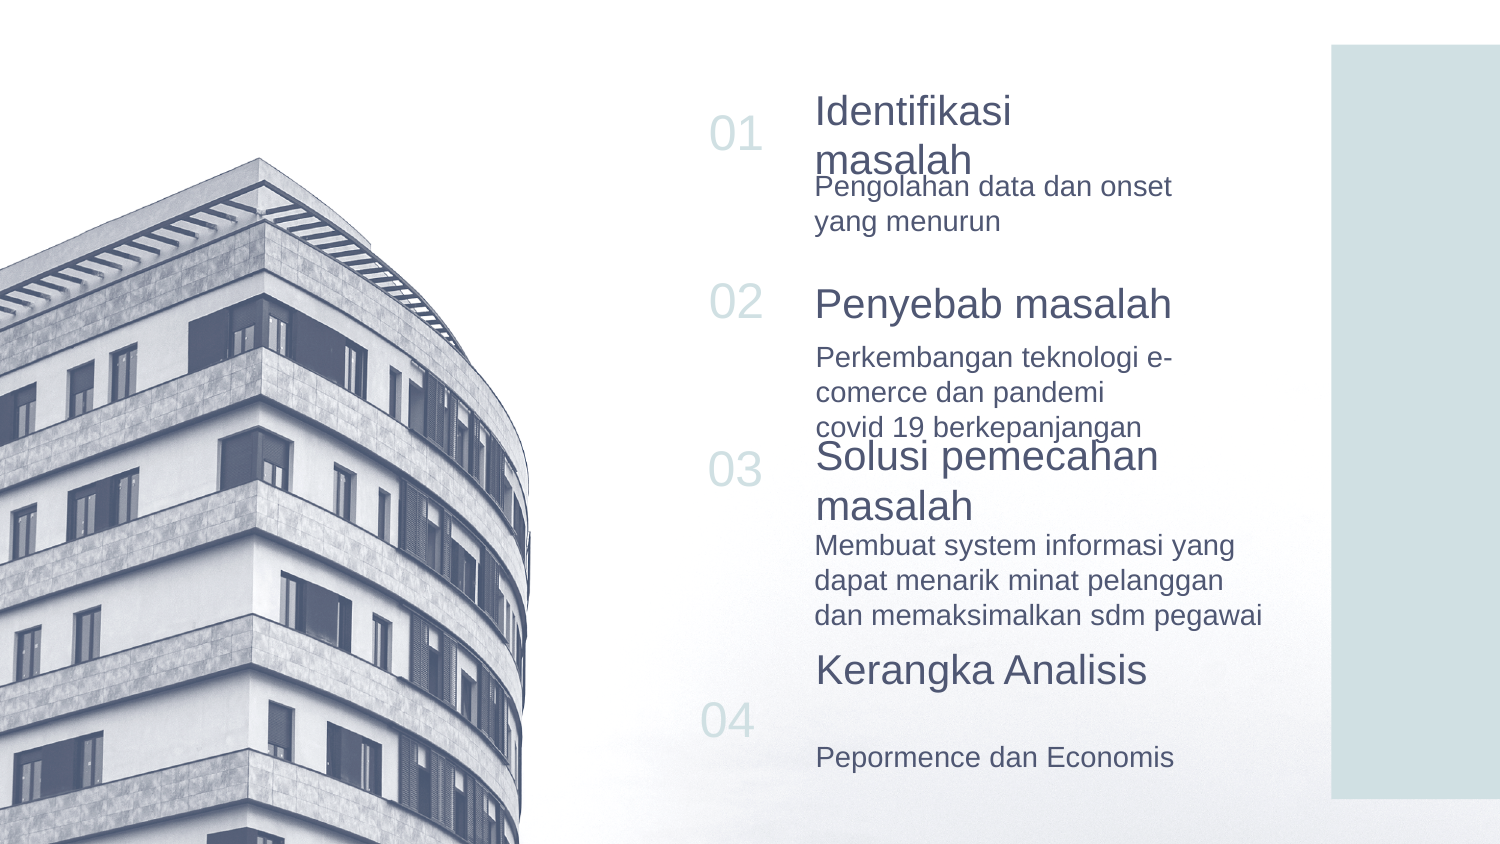

01
# Identifikasi masalah
Pengolahan data dan onset yang menurun
02
Penyebab masalah
Perkembangan teknologi e-comerce dan pandemi covid 19 berkepanjangan
03
Solusi pemecahan masalah
Membuat system informasi yang dapat menarik minat pelanggan dan memaksimalkan sdm pegawai
Kerangka Analisis
04
Pepormence dan Economis